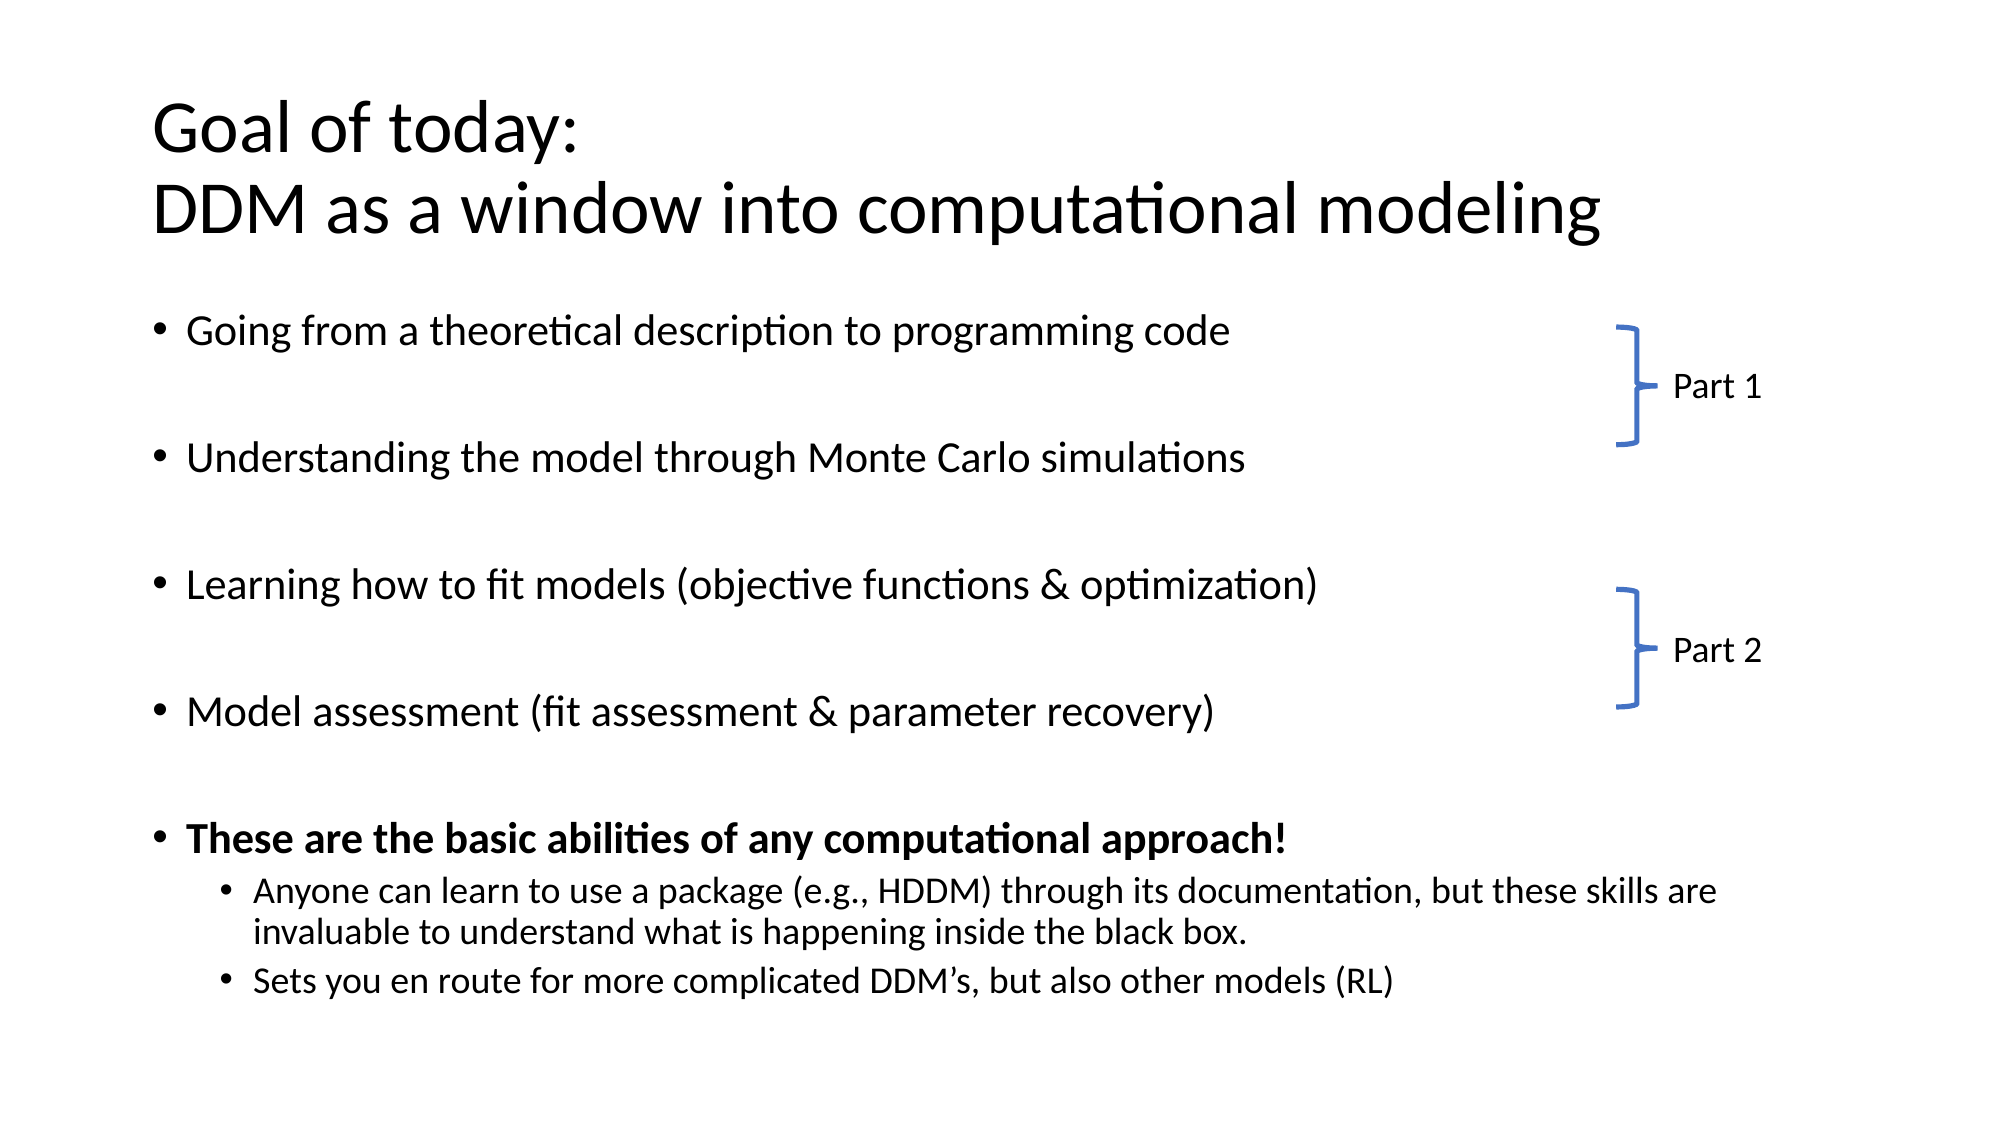

# Goal of today: DDM as a window into computational modeling
Going from a theoretical description to programming code

Understanding the model through Monte Carlo simulations

Learning how to fit models (objective functions & optimization)

Model assessment (fit assessment & parameter recovery)

These are the basic abilities of any computational approach!
Anyone can learn to use a package (e.g., HDDM) through its documentation, but these skills are invaluable to understand what is happening inside the black box.
Sets you en route for more complicated DDM’s, but also other models (RL)

Part 1

Part 2